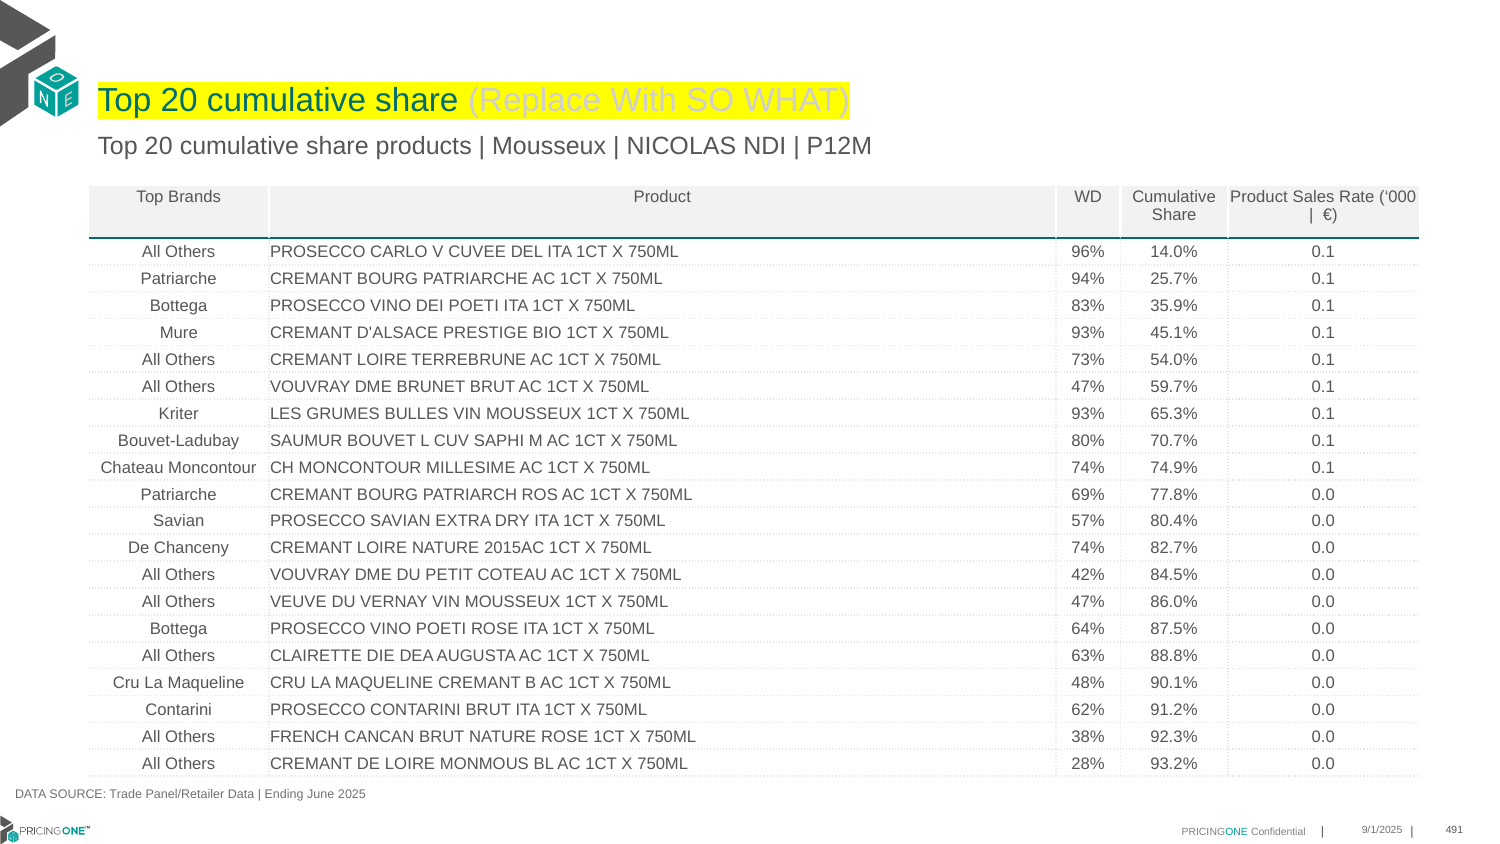

# Top 20 cumulative share (Replace With SO WHAT)
Top 20 cumulative share products | Mousseux | NICOLAS NDI | P12M
| Top Brands | Product | WD | Cumulative Share | Product Sales Rate (‘000 | €) |
| --- | --- | --- | --- | --- |
| All Others | PROSECCO CARLO V CUVEE DEL ITA 1CT X 750ML | 96% | 14.0% | 0.1 |
| Patriarche | CREMANT BOURG PATRIARCHE AC 1CT X 750ML | 94% | 25.7% | 0.1 |
| Bottega | PROSECCO VINO DEI POETI ITA 1CT X 750ML | 83% | 35.9% | 0.1 |
| Mure | CREMANT D'ALSACE PRESTIGE BIO 1CT X 750ML | 93% | 45.1% | 0.1 |
| All Others | CREMANT LOIRE TERREBRUNE AC 1CT X 750ML | 73% | 54.0% | 0.1 |
| All Others | VOUVRAY DME BRUNET BRUT AC 1CT X 750ML | 47% | 59.7% | 0.1 |
| Kriter | LES GRUMES BULLES VIN MOUSSEUX 1CT X 750ML | 93% | 65.3% | 0.1 |
| Bouvet-Ladubay | SAUMUR BOUVET L CUV SAPHI M AC 1CT X 750ML | 80% | 70.7% | 0.1 |
| Chateau Moncontour | CH MONCONTOUR MILLESIME AC 1CT X 750ML | 74% | 74.9% | 0.1 |
| Patriarche | CREMANT BOURG PATRIARCH ROS AC 1CT X 750ML | 69% | 77.8% | 0.0 |
| Savian | PROSECCO SAVIAN EXTRA DRY ITA 1CT X 750ML | 57% | 80.4% | 0.0 |
| De Chanceny | CREMANT LOIRE NATURE 2015AC 1CT X 750ML | 74% | 82.7% | 0.0 |
| All Others | VOUVRAY DME DU PETIT COTEAU AC 1CT X 750ML | 42% | 84.5% | 0.0 |
| All Others | VEUVE DU VERNAY VIN MOUSSEUX 1CT X 750ML | 47% | 86.0% | 0.0 |
| Bottega | PROSECCO VINO POETI ROSE ITA 1CT X 750ML | 64% | 87.5% | 0.0 |
| All Others | CLAIRETTE DIE DEA AUGUSTA AC 1CT X 750ML | 63% | 88.8% | 0.0 |
| Cru La Maqueline | CRU LA MAQUELINE CREMANT B AC 1CT X 750ML | 48% | 90.1% | 0.0 |
| Contarini | PROSECCO CONTARINI BRUT ITA 1CT X 750ML | 62% | 91.2% | 0.0 |
| All Others | FRENCH CANCAN BRUT NATURE ROSE 1CT X 750ML | 38% | 92.3% | 0.0 |
| All Others | CREMANT DE LOIRE MONMOUS BL AC 1CT X 750ML | 28% | 93.2% | 0.0 |
DATA SOURCE: Trade Panel/Retailer Data | Ending June 2025

9/1/2025
491